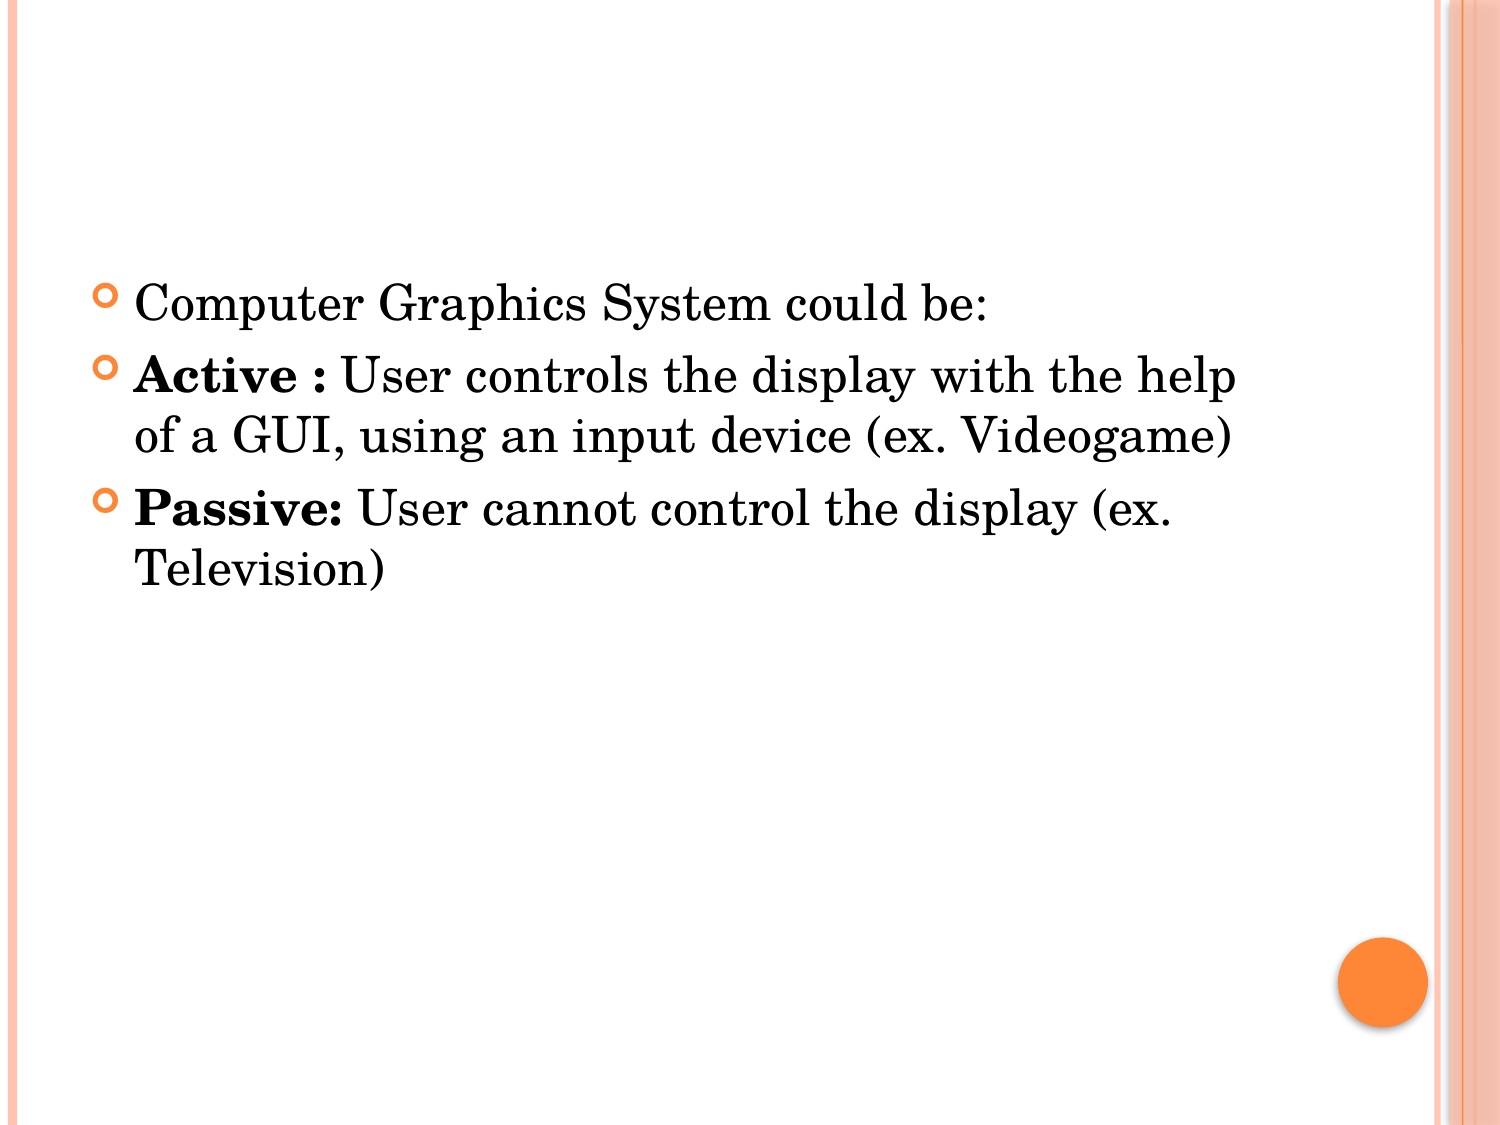

Computer Graphics System could be:
Active : User controls the display with the help of a GUI, using an input device (ex. Videogame)
Passive: User cannot control the display (ex. Television)